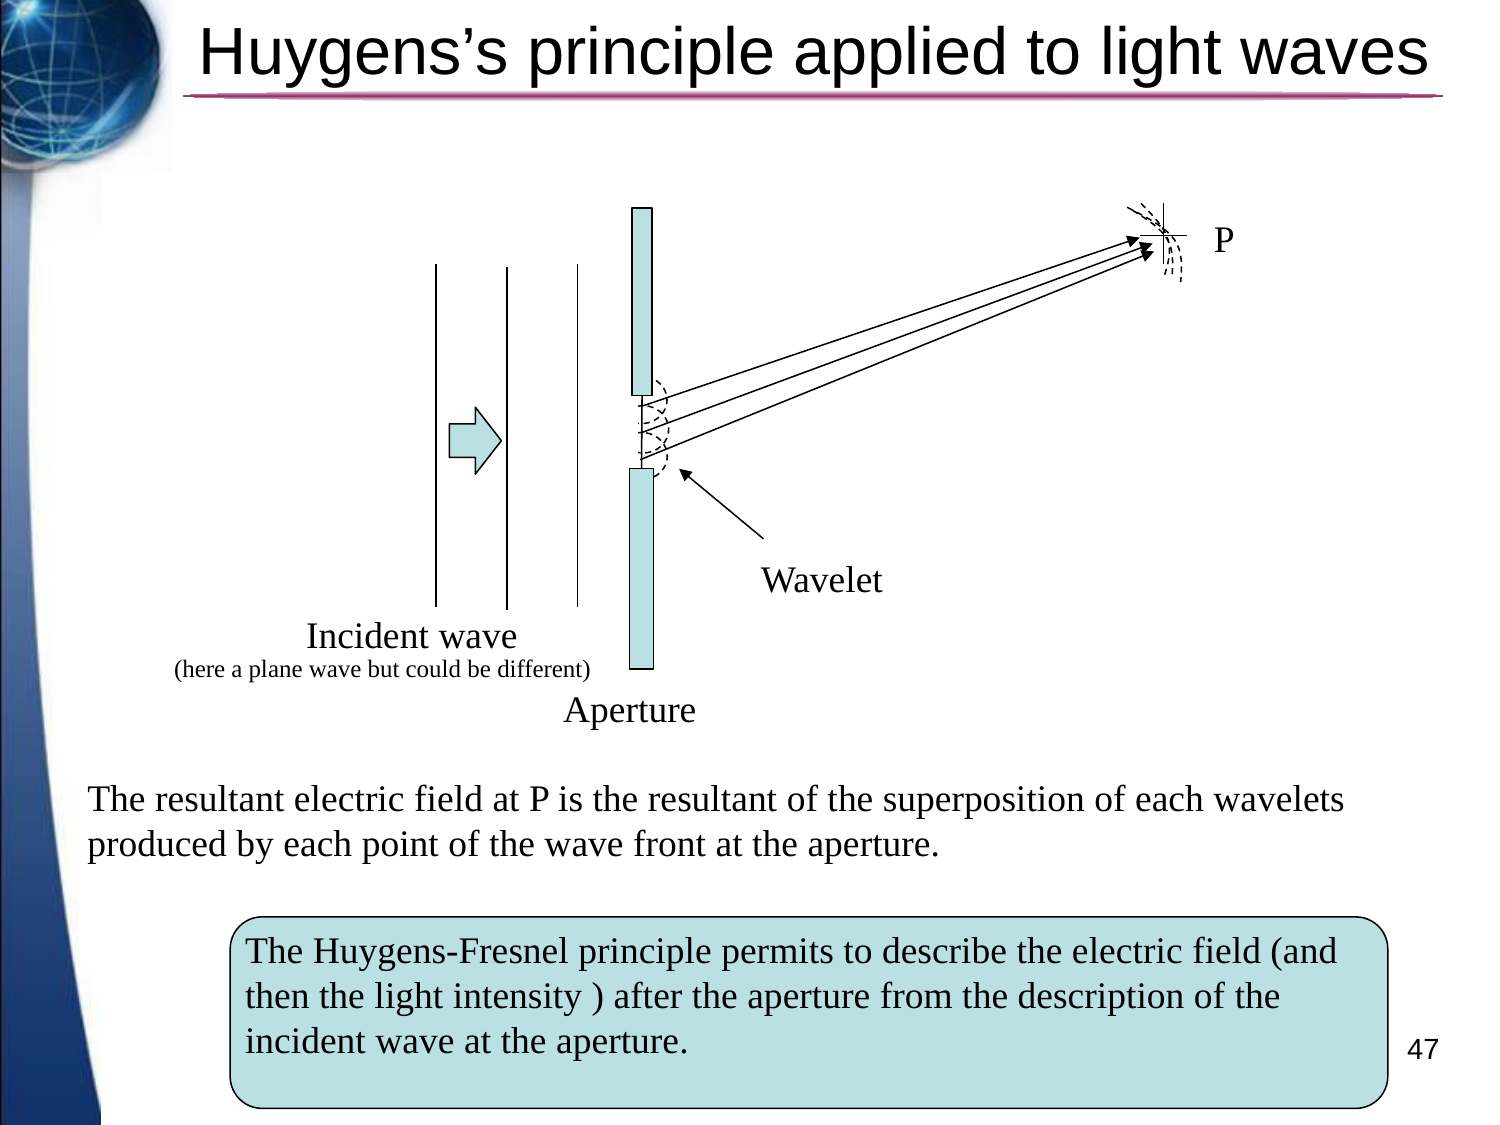

# Huygens’s principle applied to light waves

P

Wavelet
Incident wave
(here a plane wave but could be different)
Aperture
The resultant electric field at P is the resultant of the superposition of each wavelets produced by each point of the wave front at the aperture.

The Huygens-Fresnel principle permits to describe the electric field (and then the light intensity ) after the aperture from the description of the incident wave at the aperture.
47